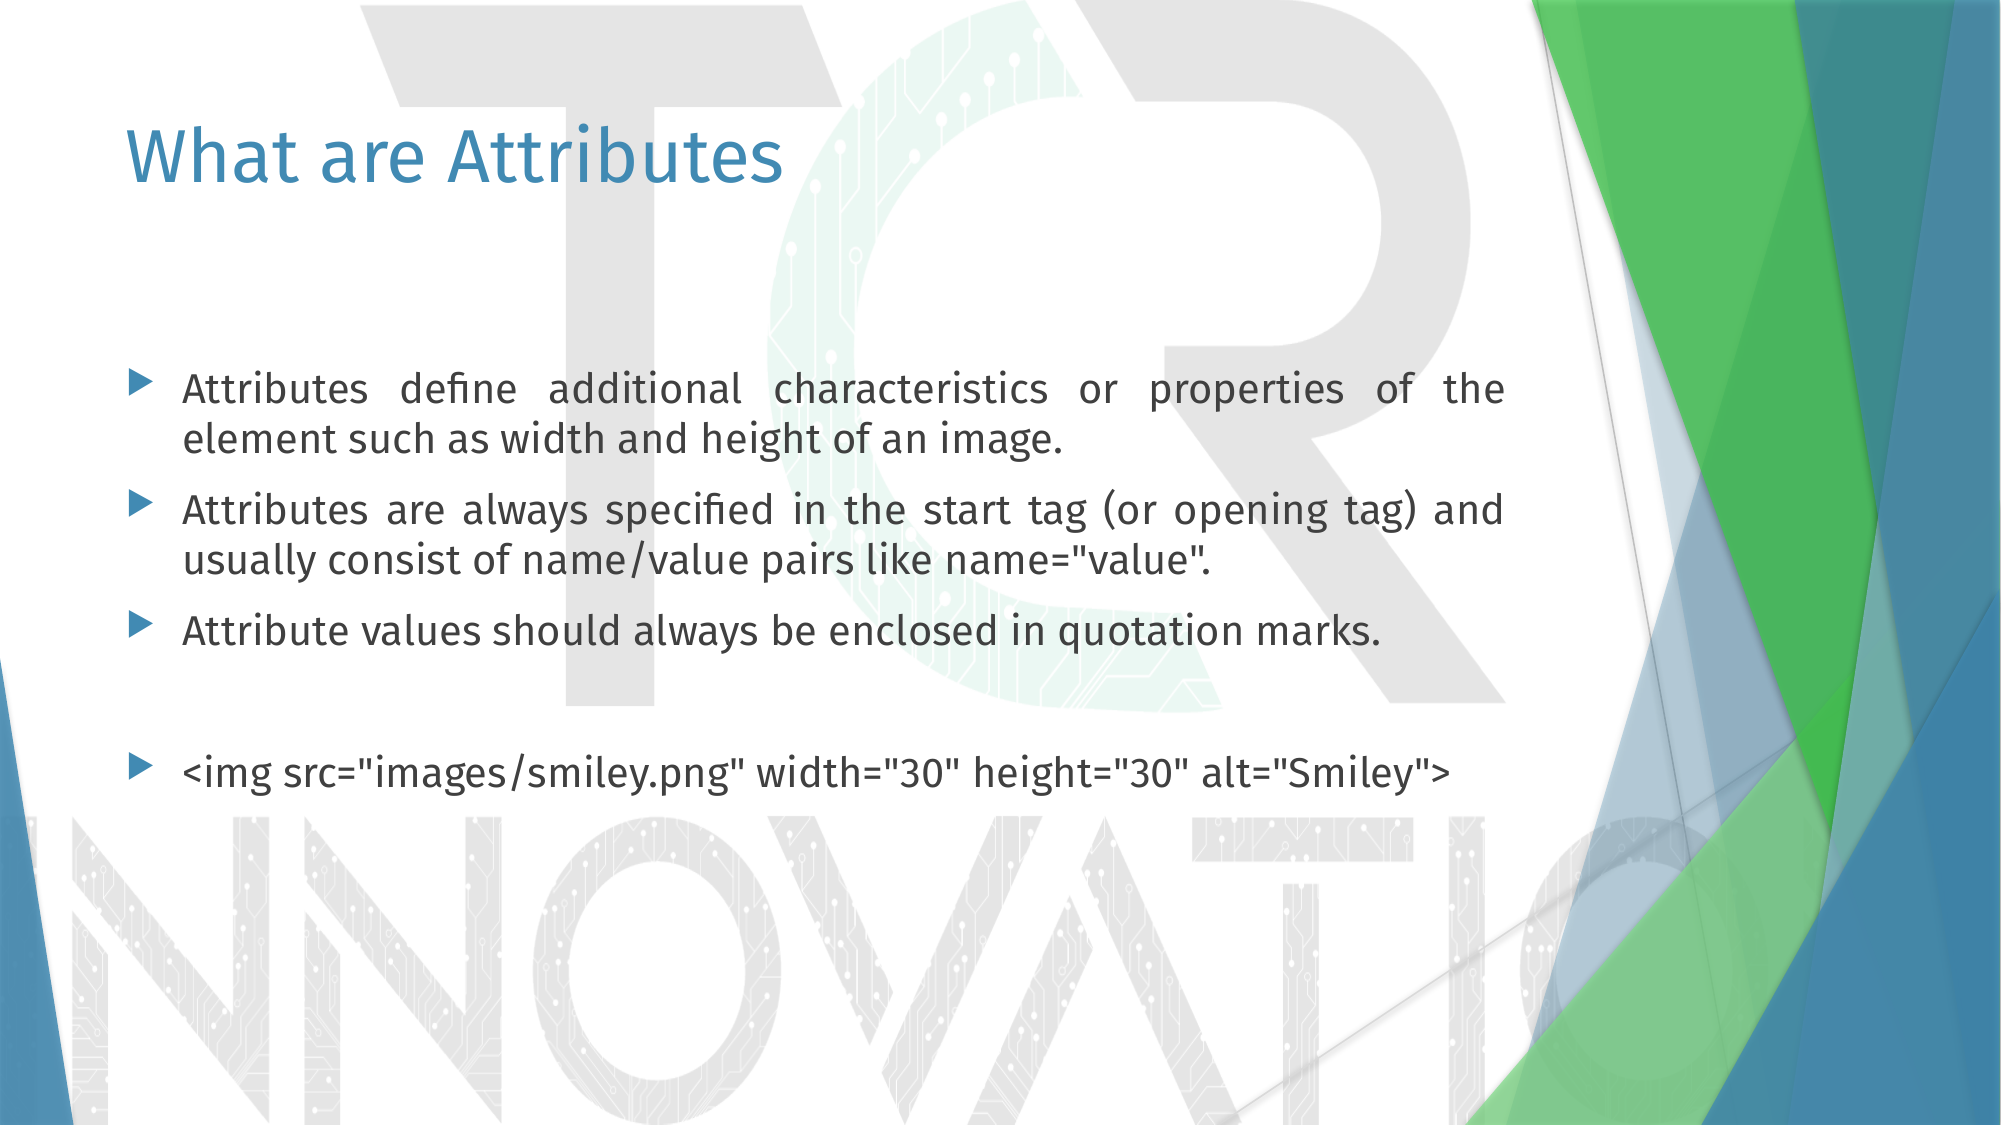

# What are Attributes
Attributes define additional characteristics or properties of the element such as width and height of an image.
Attributes are always specified in the start tag (or opening tag) and usually consist of name/value pairs like name="value".
Attribute values should always be enclosed in quotation marks.

<img src="images/smiley.png" width="30" height="30" alt="Smiley">